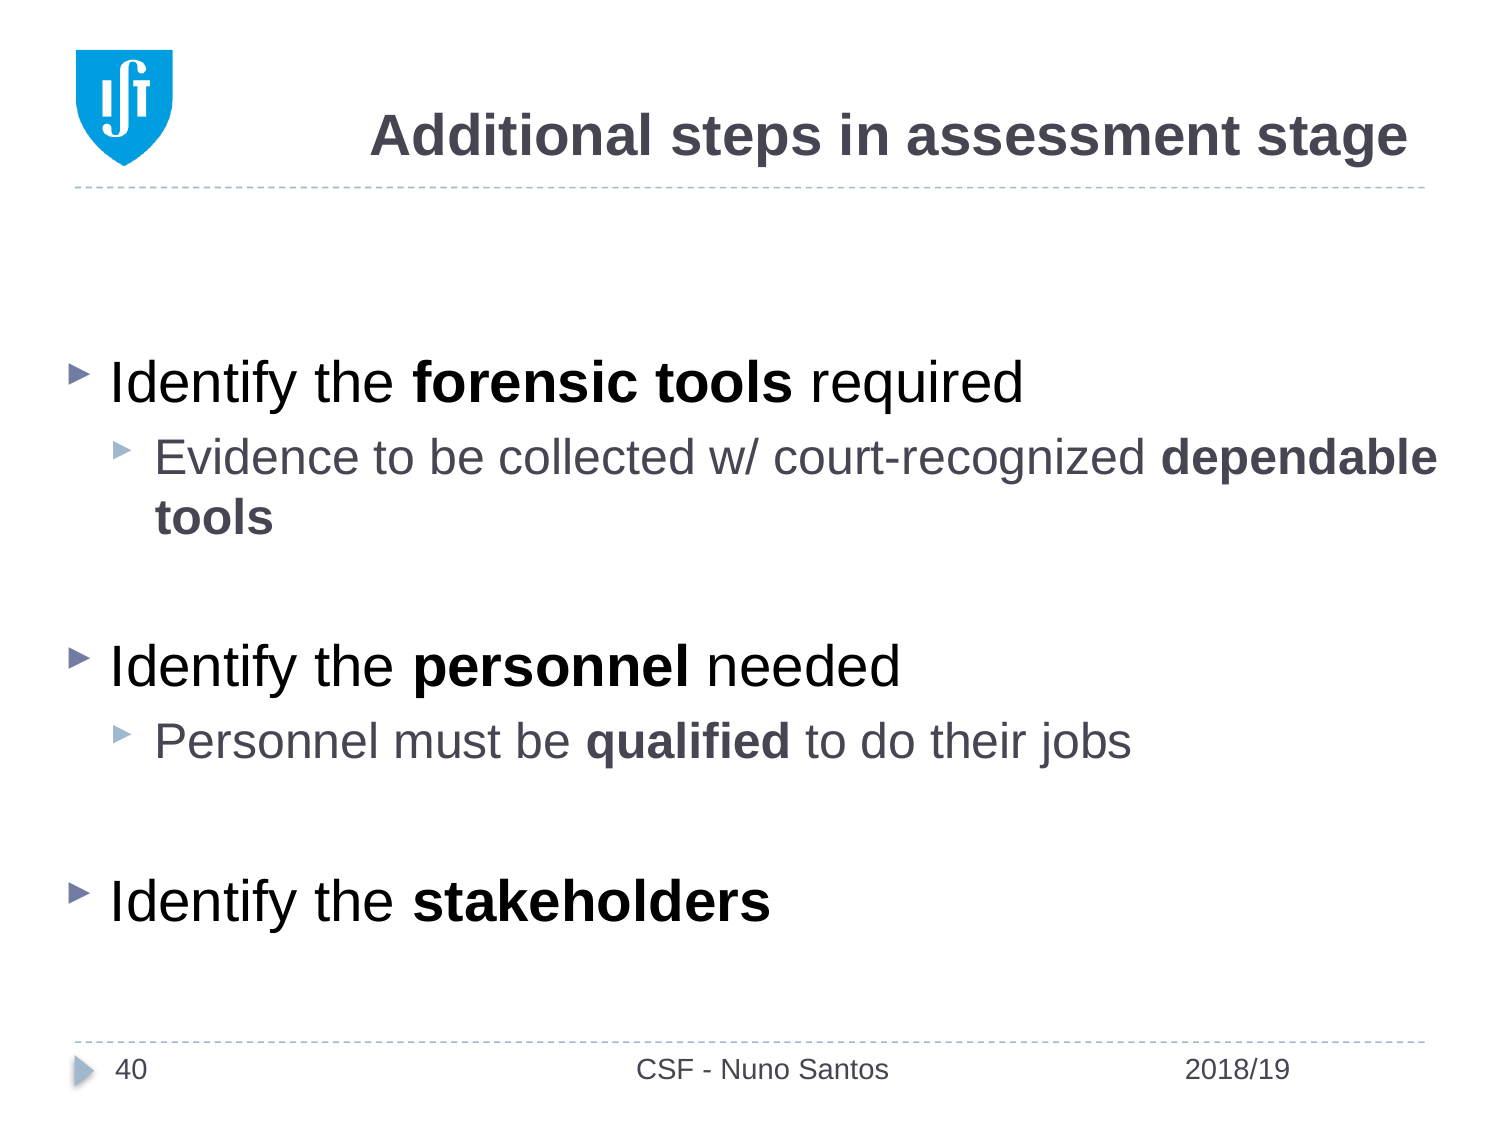

# Additional steps in assessment stage

Identify the forensic tools required
Evidence to be collected w/ court-recognized dependable tools

Identify the personnel needed
Personnel must be qualified to do their jobs

Identify the stakeholders
40
CSF - Nuno Santos
2018/19